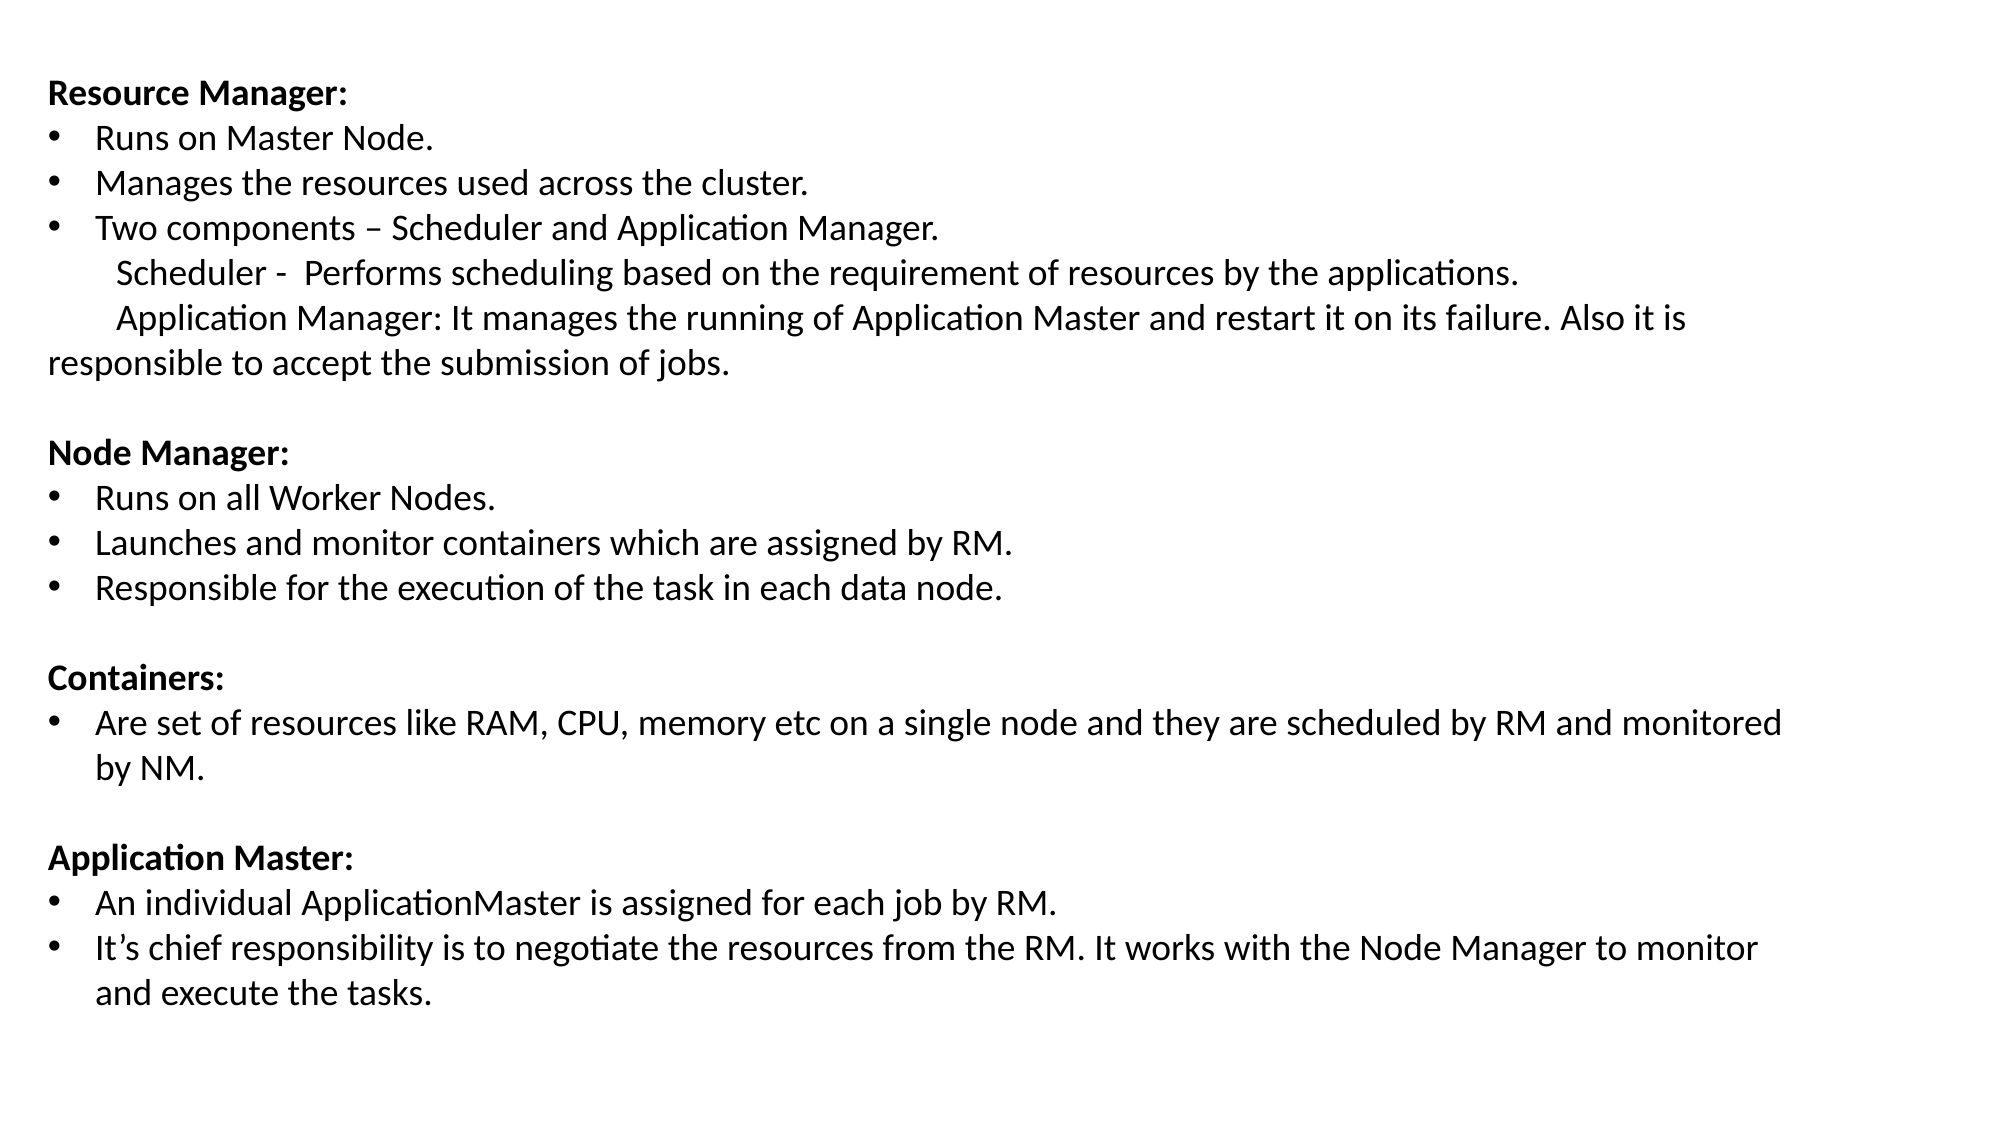

Resource Manager:
Runs on Master Node.
Manages the resources used across the cluster.
Two components – Scheduler and Application Manager.
        Scheduler -  Performs scheduling based on the requirement of resources by the applications.
        Application Manager: It manages the running of Application Master and restart it on its failure. Also it is responsible to accept the submission of jobs.

Node Manager:
Runs on all Worker Nodes.
Launches and monitor containers which are assigned by RM.
Responsible for the execution of the task in each data node.

Containers:
Are set of resources like RAM, CPU, memory etc on a single node and they are scheduled by RM and monitored by NM.

Application Master:
An individual ApplicationMaster is assigned for each job by RM.
It’s chief responsibility is to negotiate the resources from the RM. It works with the Node Manager to monitor and execute the tasks.